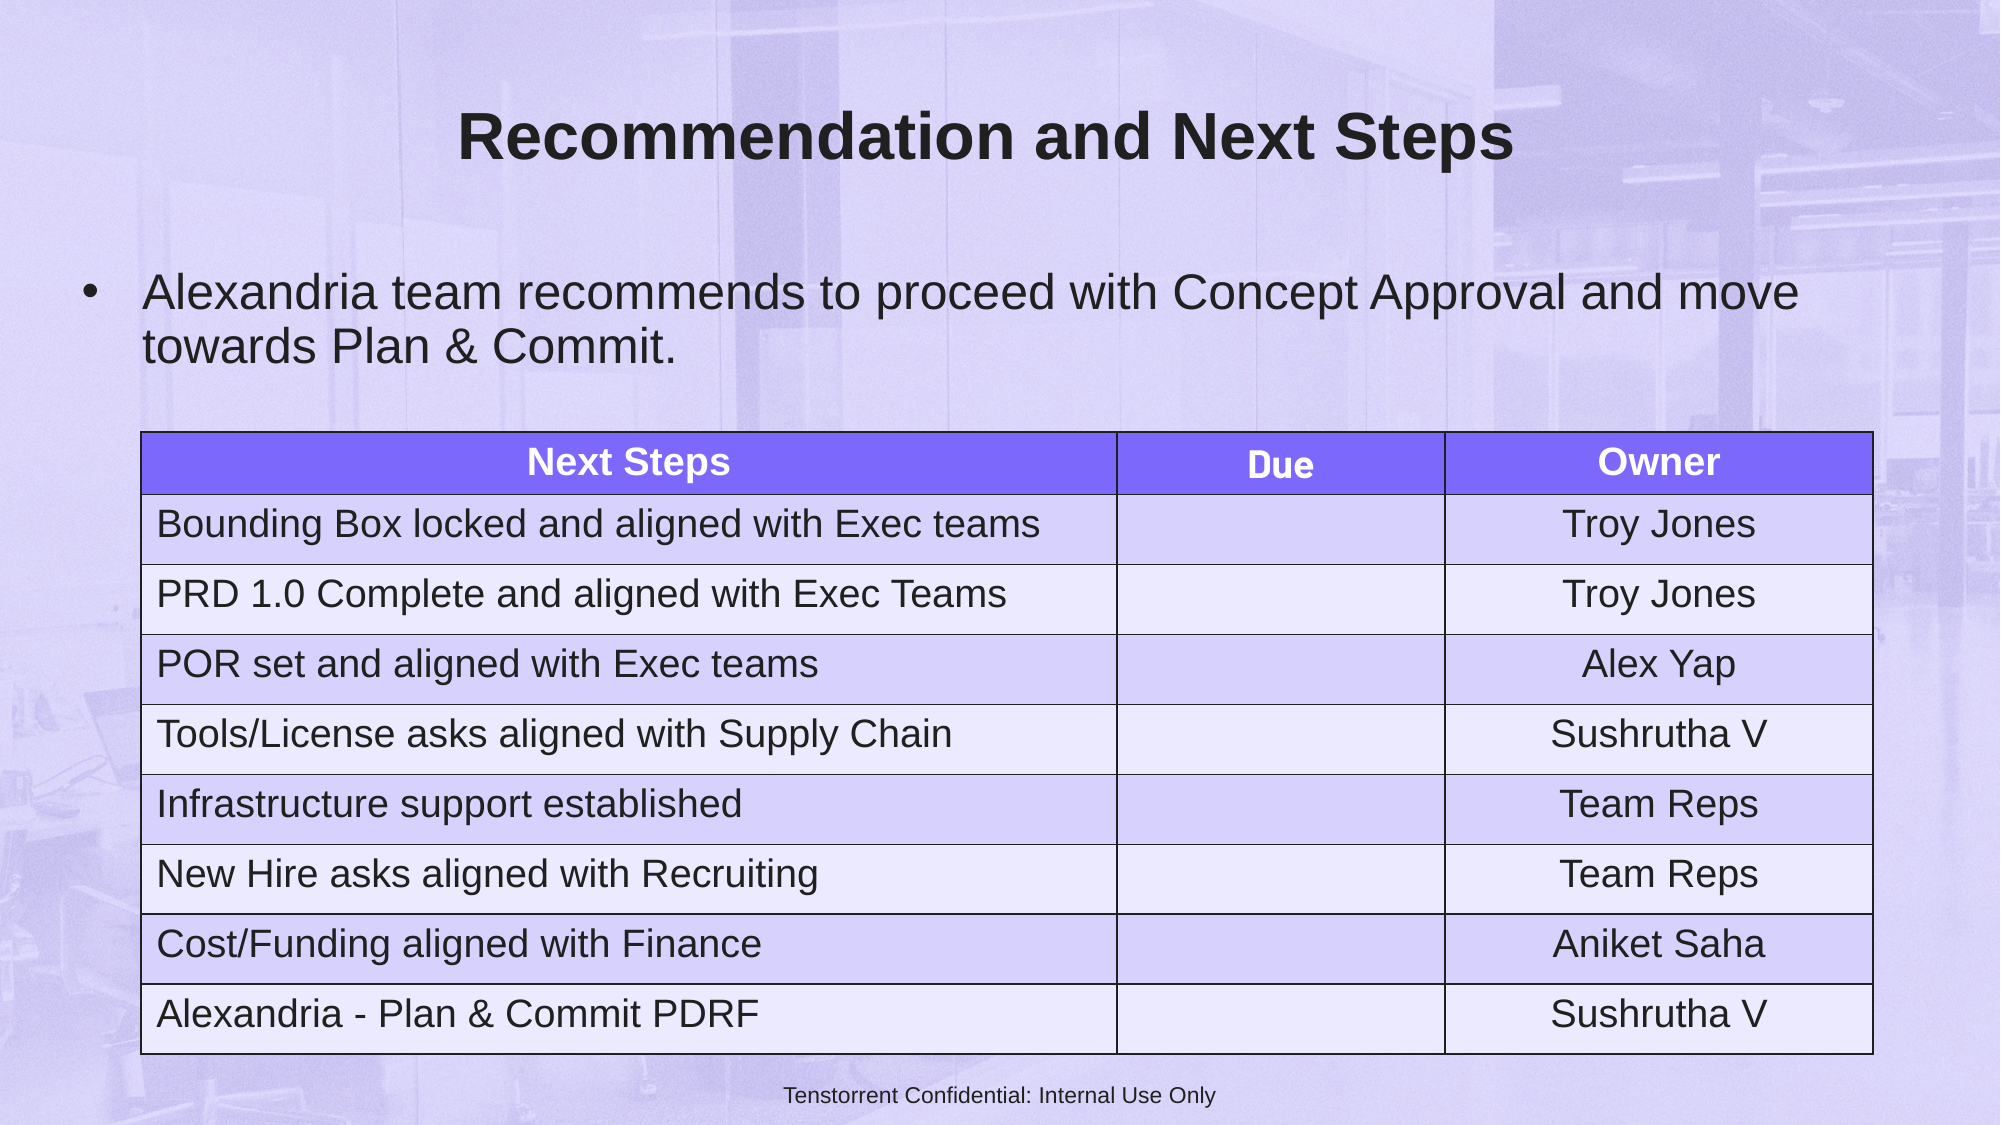

# Recommendation and Next Steps
Alexandria team recommends to proceed with Concept Approval and move towards Plan & Commit.
| Next Steps | Due | Owner |
| --- | --- | --- |
| Bounding Box locked and aligned with Exec teams |  | Troy Jones |
| PRD 1.0 Complete and aligned with Exec Teams |  | Troy Jones |
| POR set and aligned with Exec teams |  | Alex Yap |
| Tools/License asks aligned with Supply Chain |  | Sushrutha V |
| Infrastructure support established |  | Team Reps |
| New Hire asks aligned with Recruiting |  | Team Reps |
| Cost/Funding aligned with Finance |  | Aniket Saha |
| Alexandria - Plan & Commit PDRF |  | Sushrutha V |